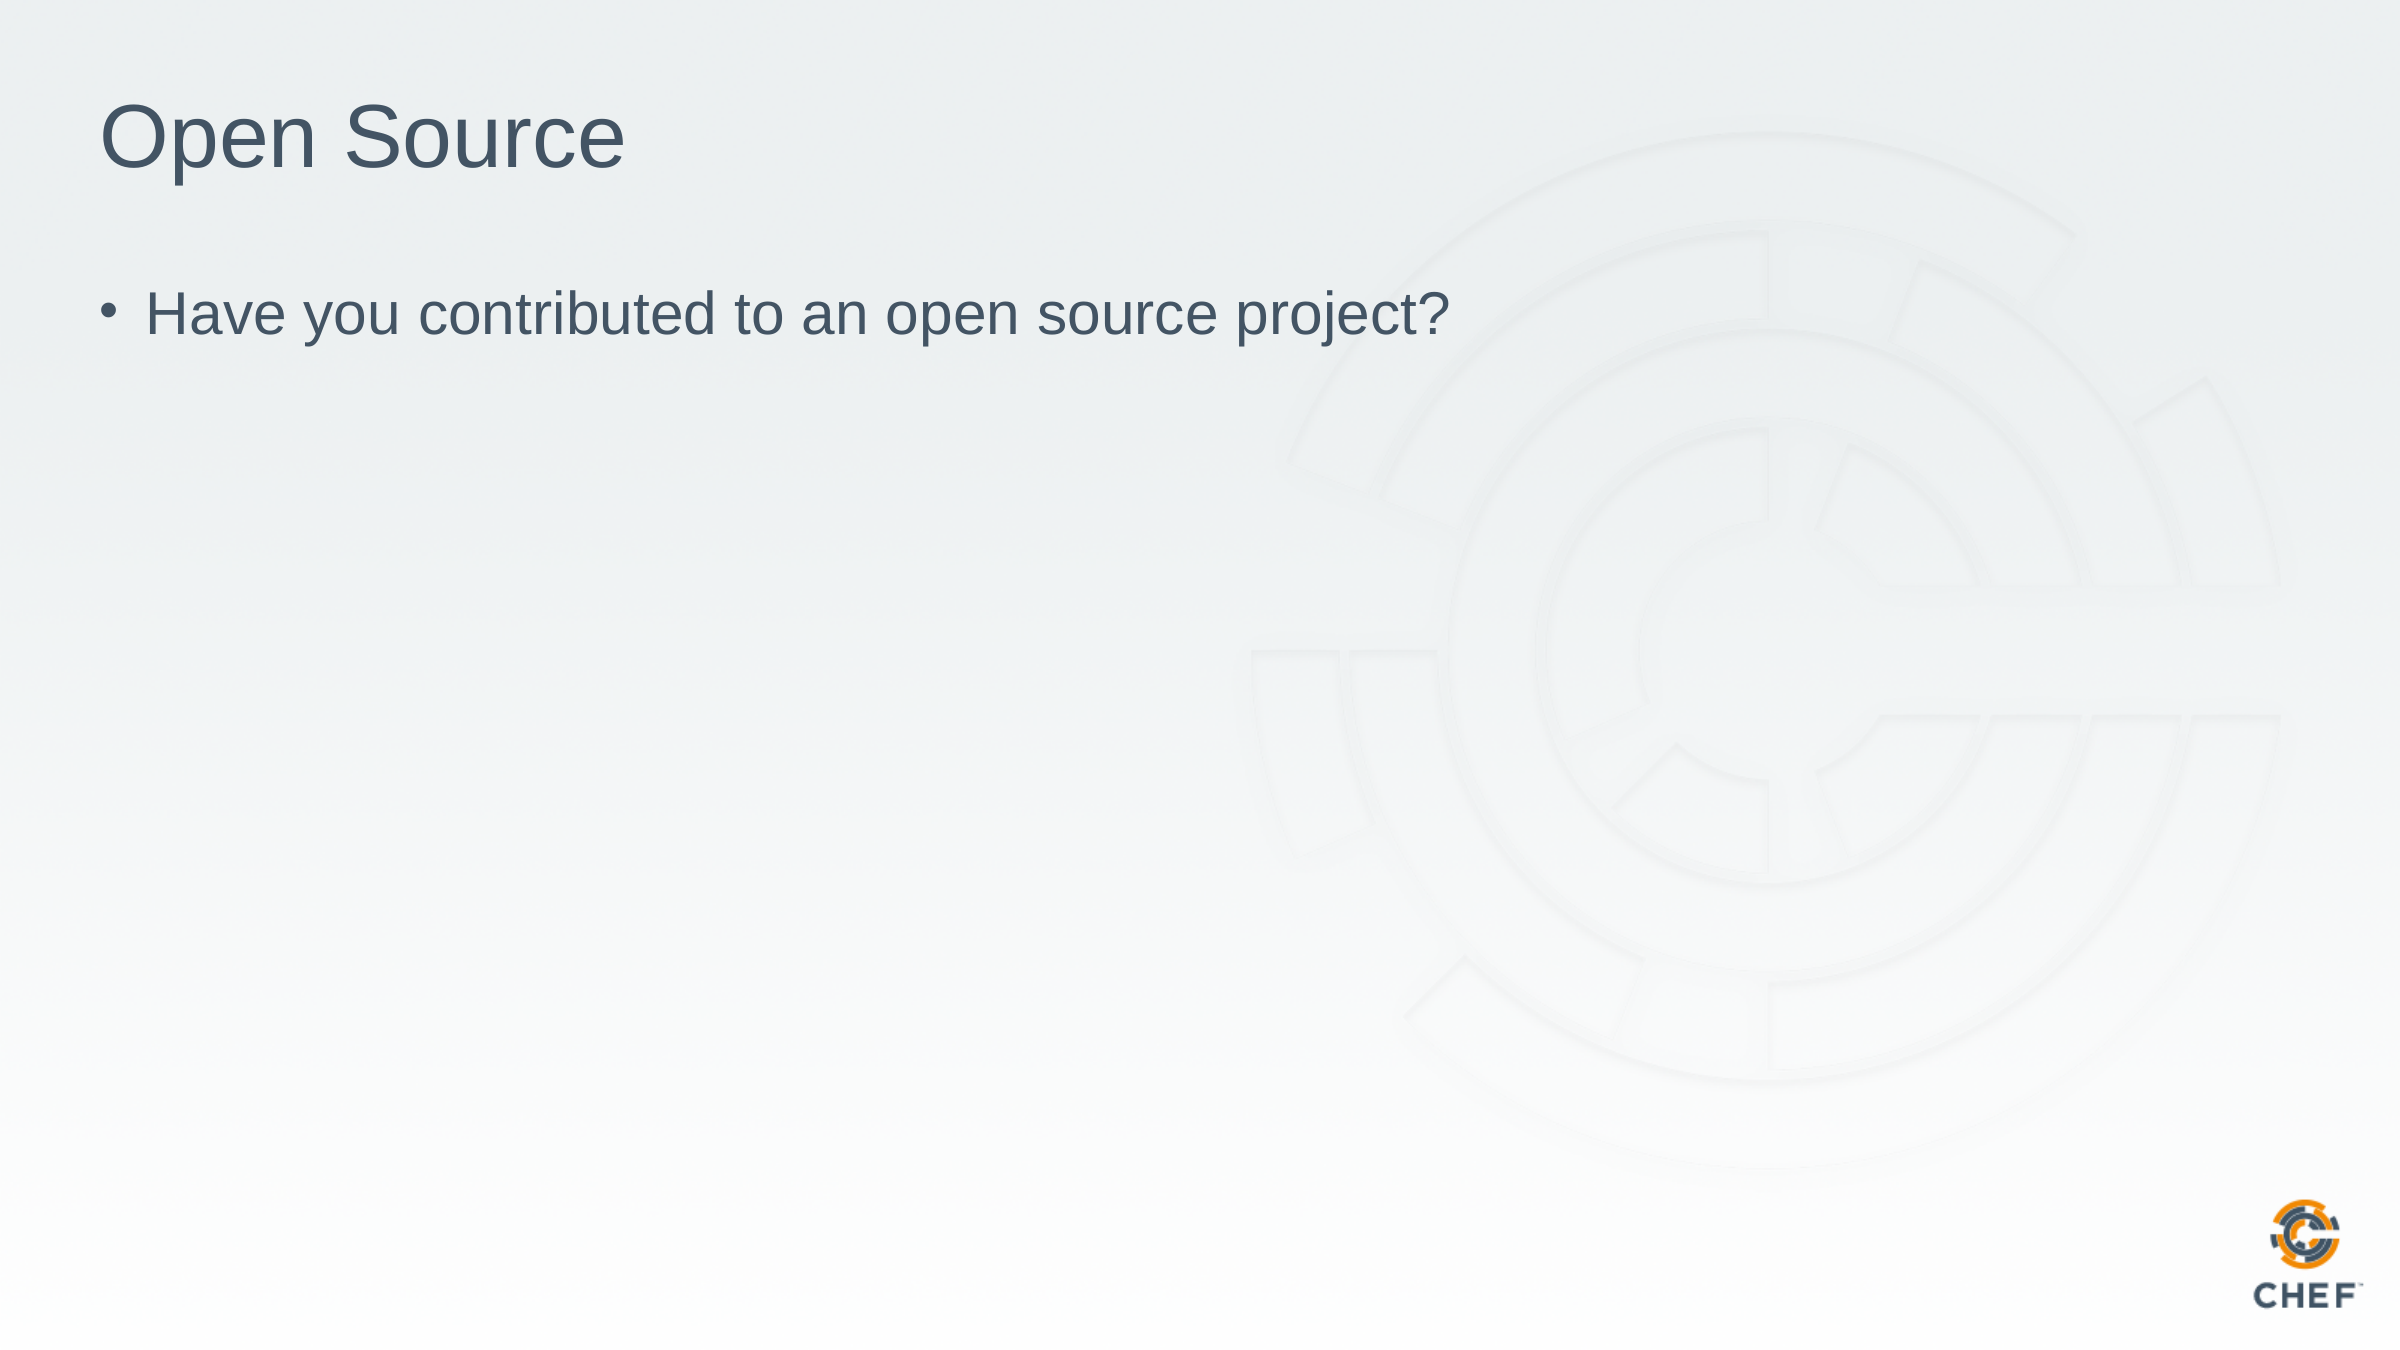

# Open Source
Have you contributed to an open source project?